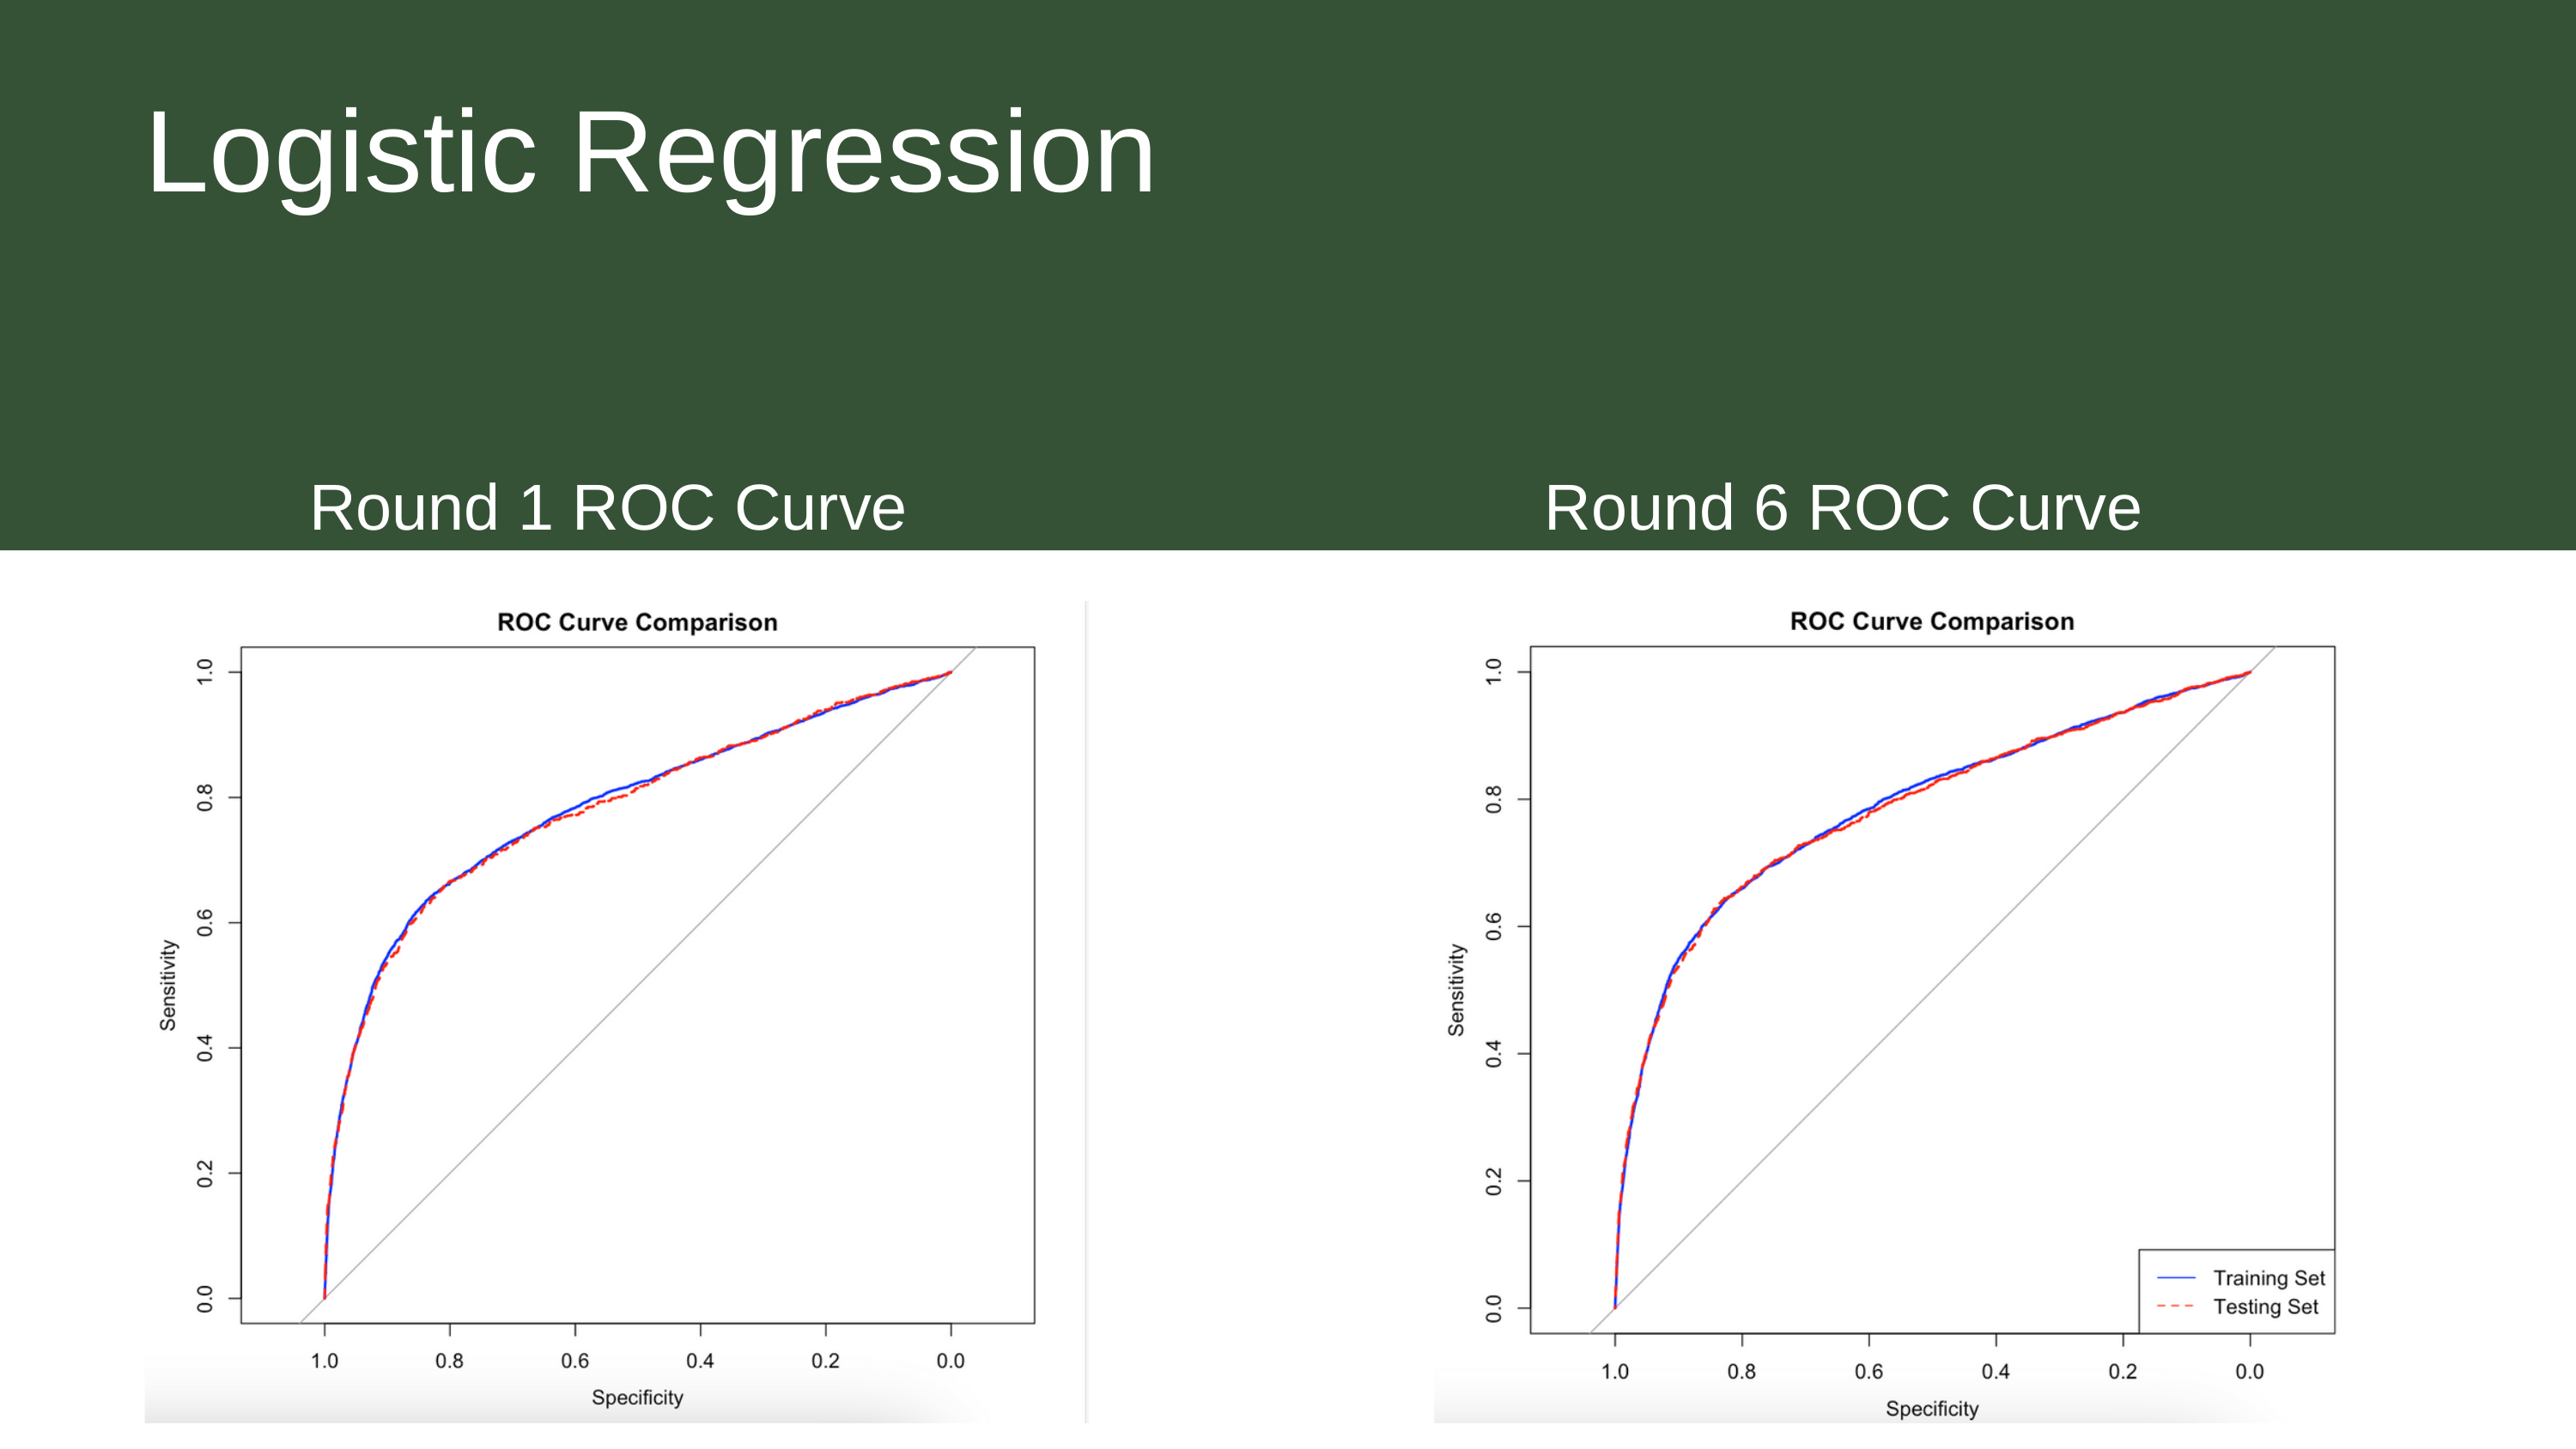

Logistic Regression
Round 1 ROC Curve
Round 6 ROC Curve